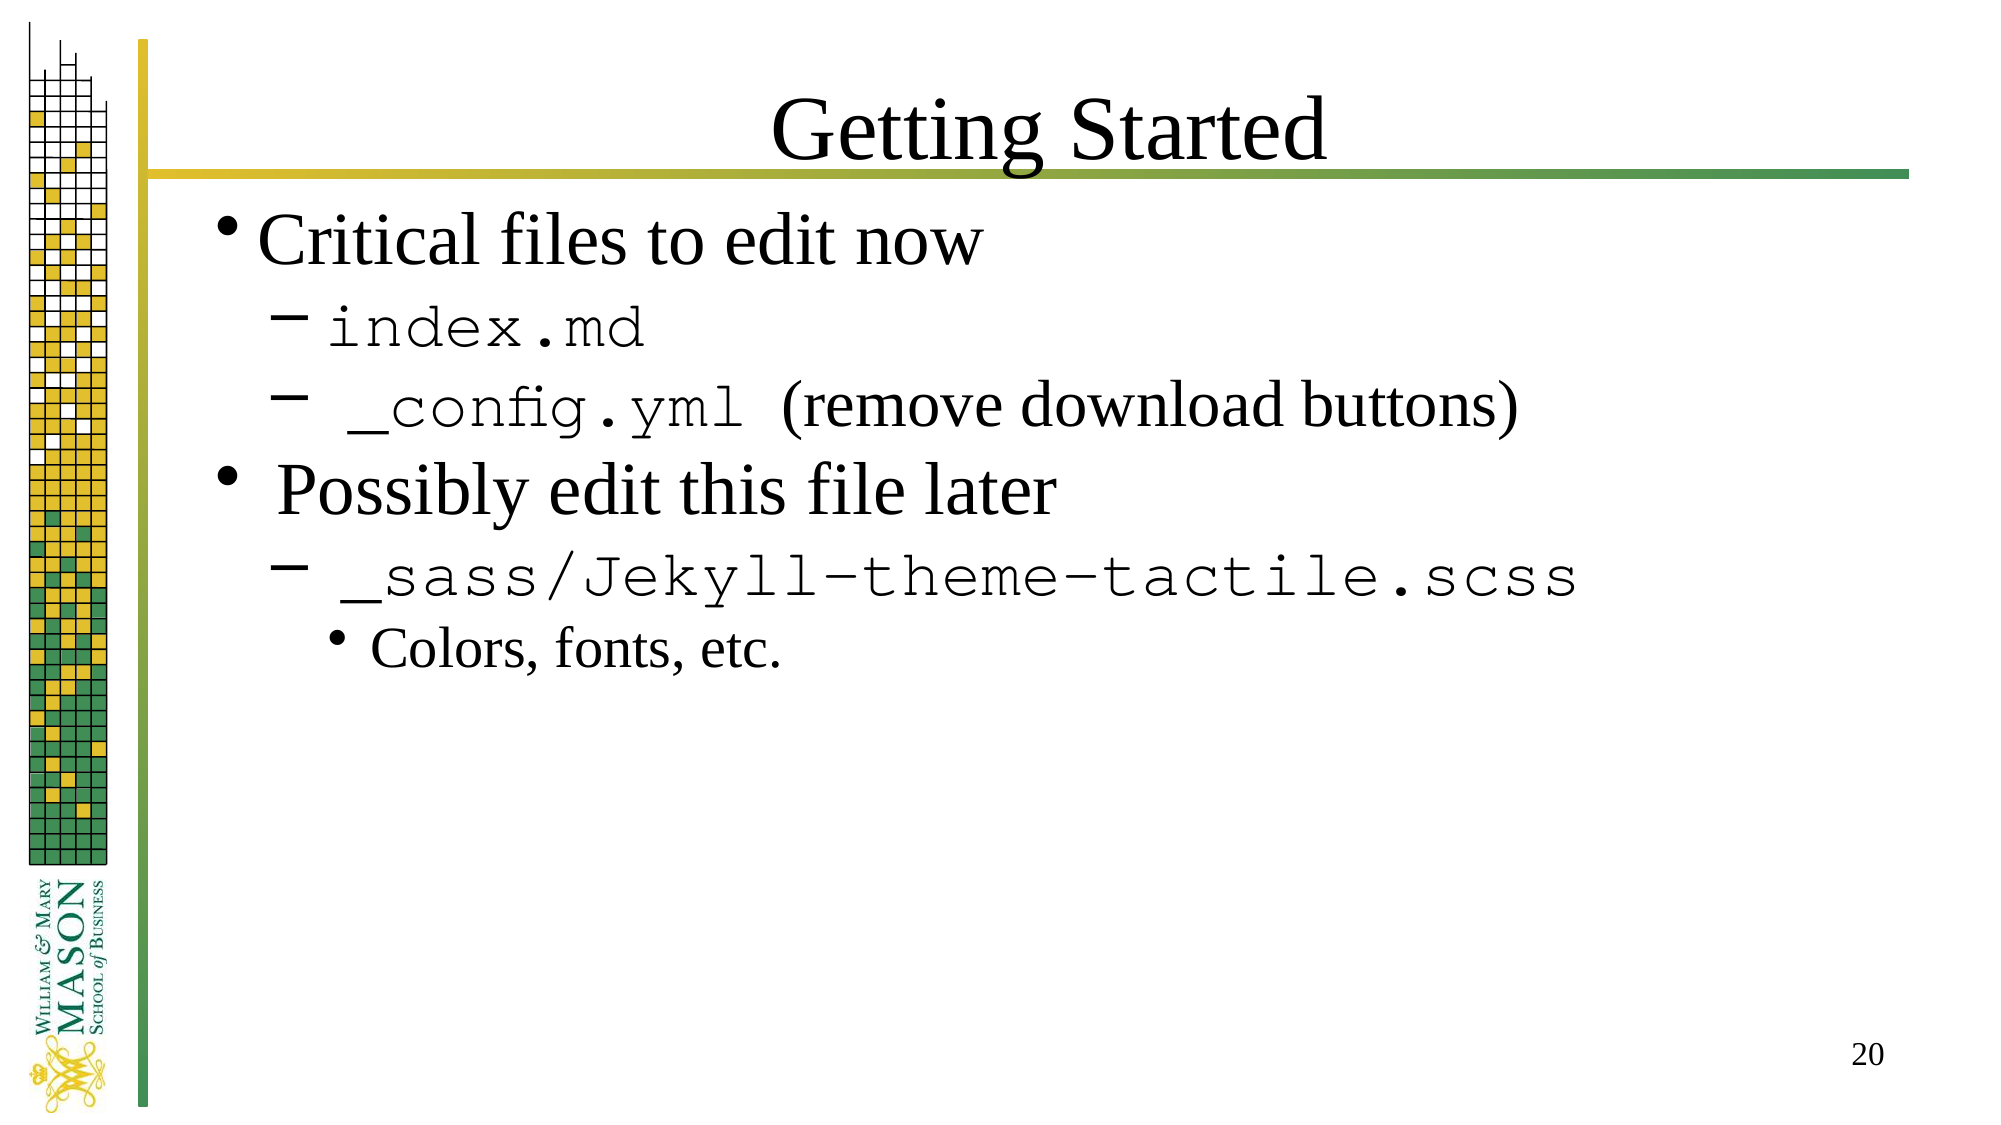

# Getting Started
Critical files to edit now
 index.md
 _config.yml  (remove download buttons)
 Possibly edit this file later
  _sass/Jekyll-theme-tactile.scss
 Colors, fonts, etc.
20